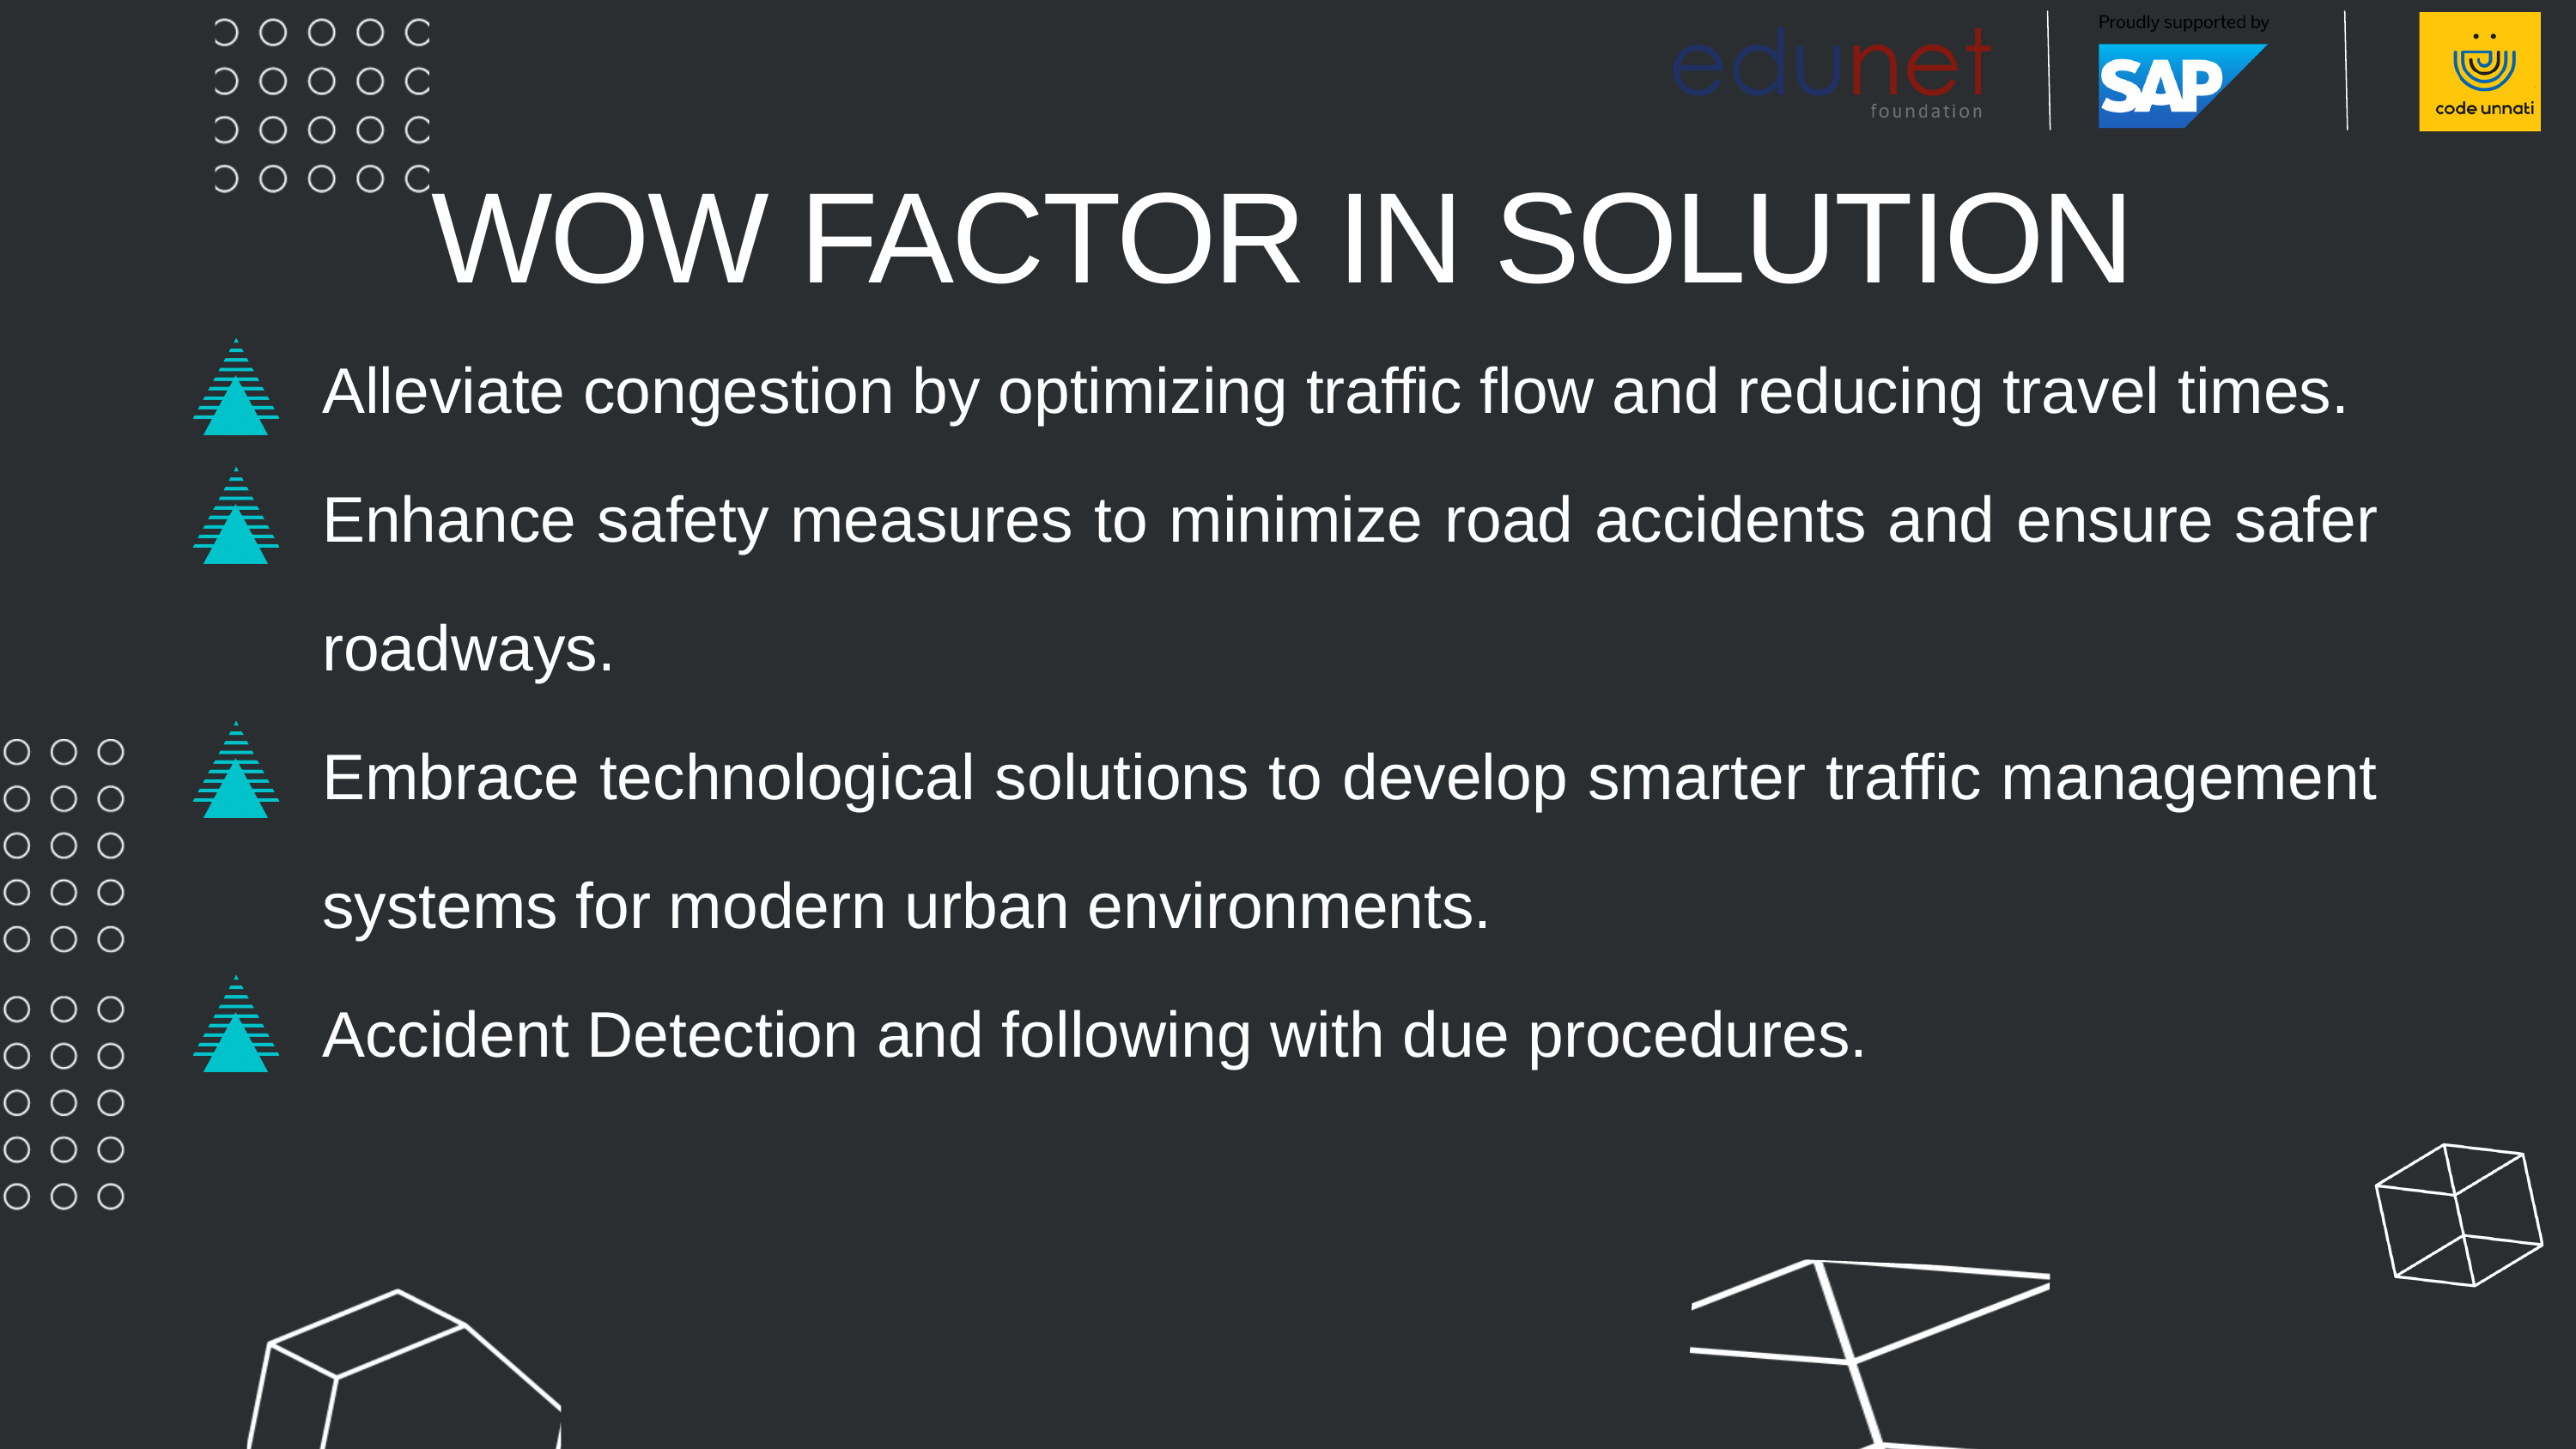

WOW FACTOR IN SOLUTION
Alleviate congestion by optimizing traffic flow and reducing travel times.
Enhance safety measures to minimize road accidents and ensure safer roadways.
Embrace technological solutions to develop smarter traffic management systems for modern urban environments.
Accident Detection and following with due procedures.